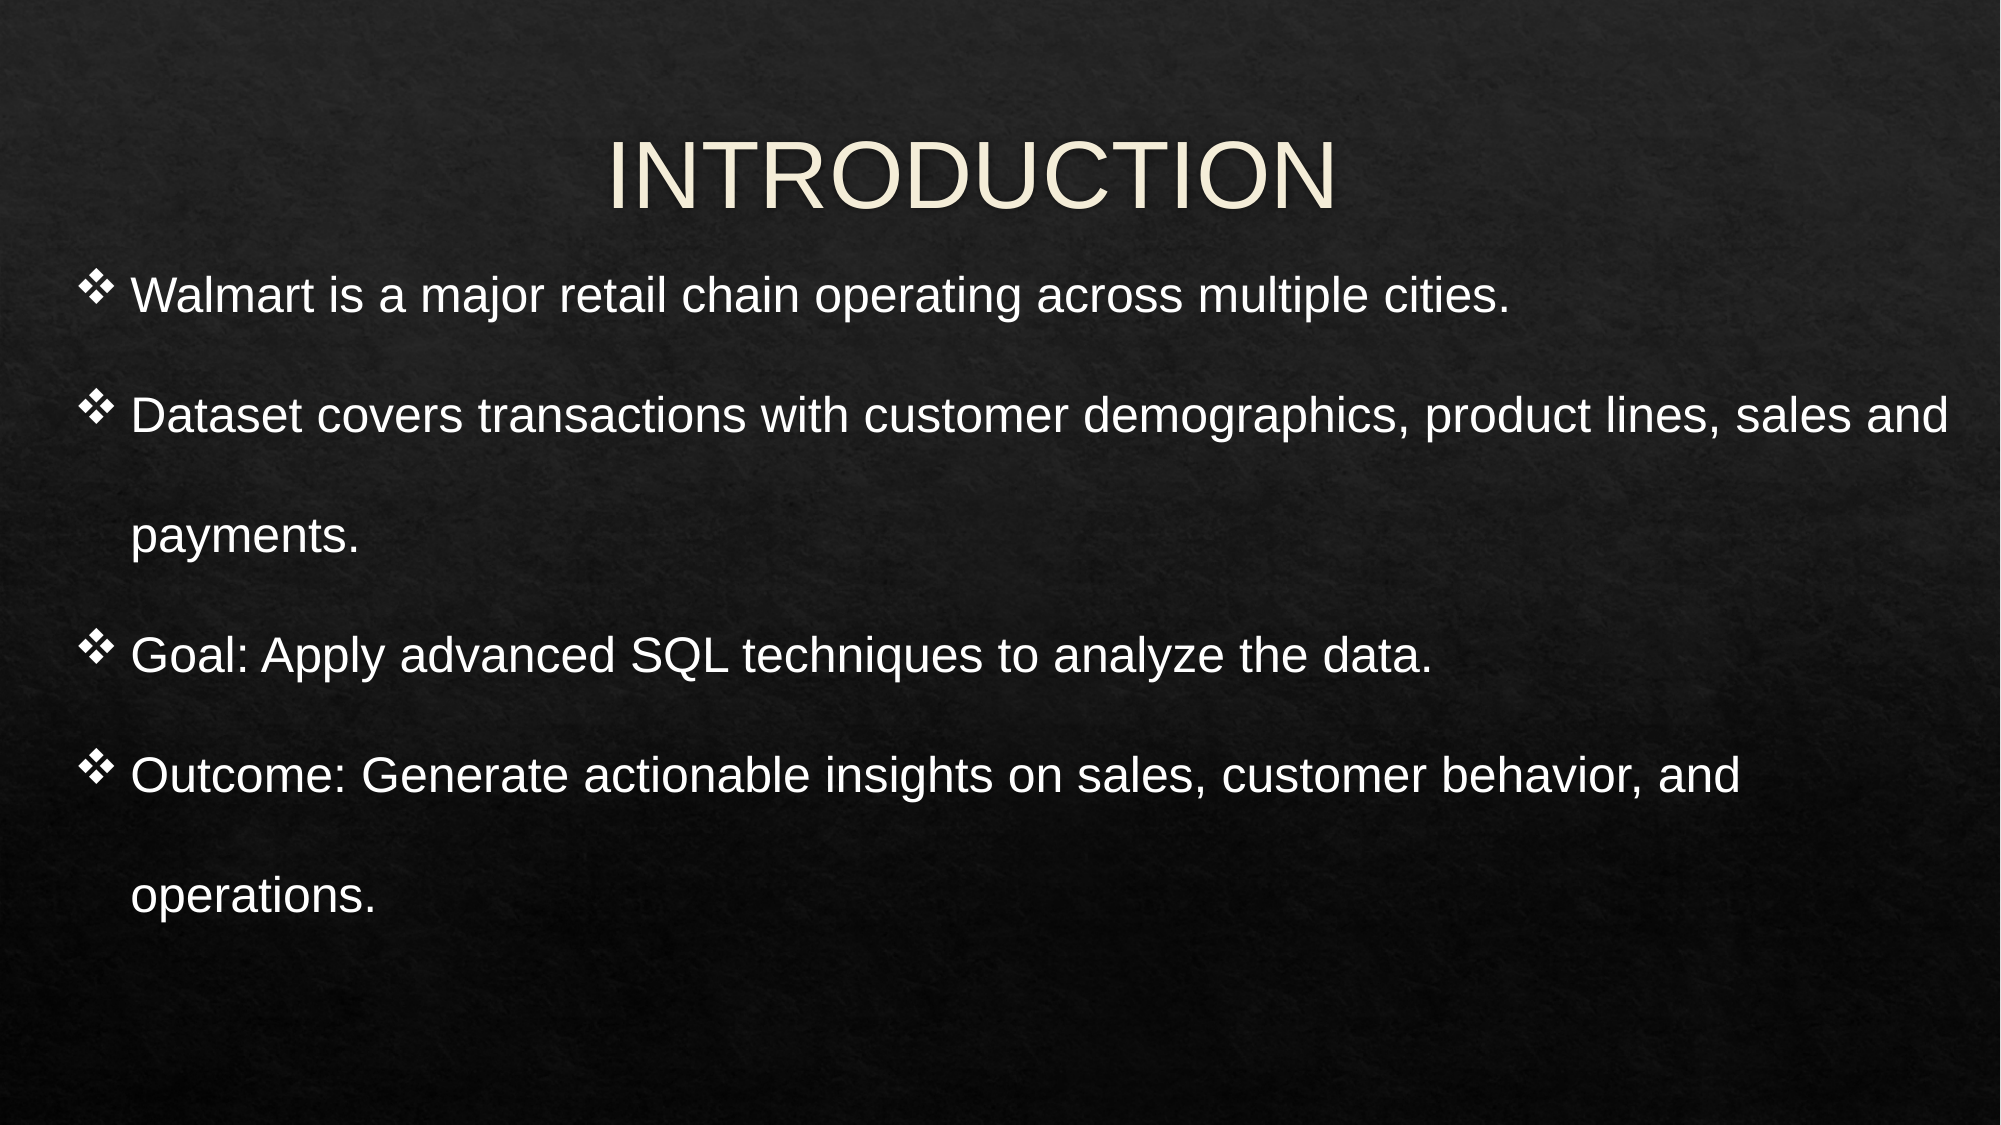

# INTRODUCTION
Walmart is a major retail chain operating across multiple cities.
Dataset covers transactions with customer demographics, product lines, sales and payments.
Goal: Apply advanced SQL techniques to analyze the data.
Outcome: Generate actionable insights on sales, customer behavior, and  operations.